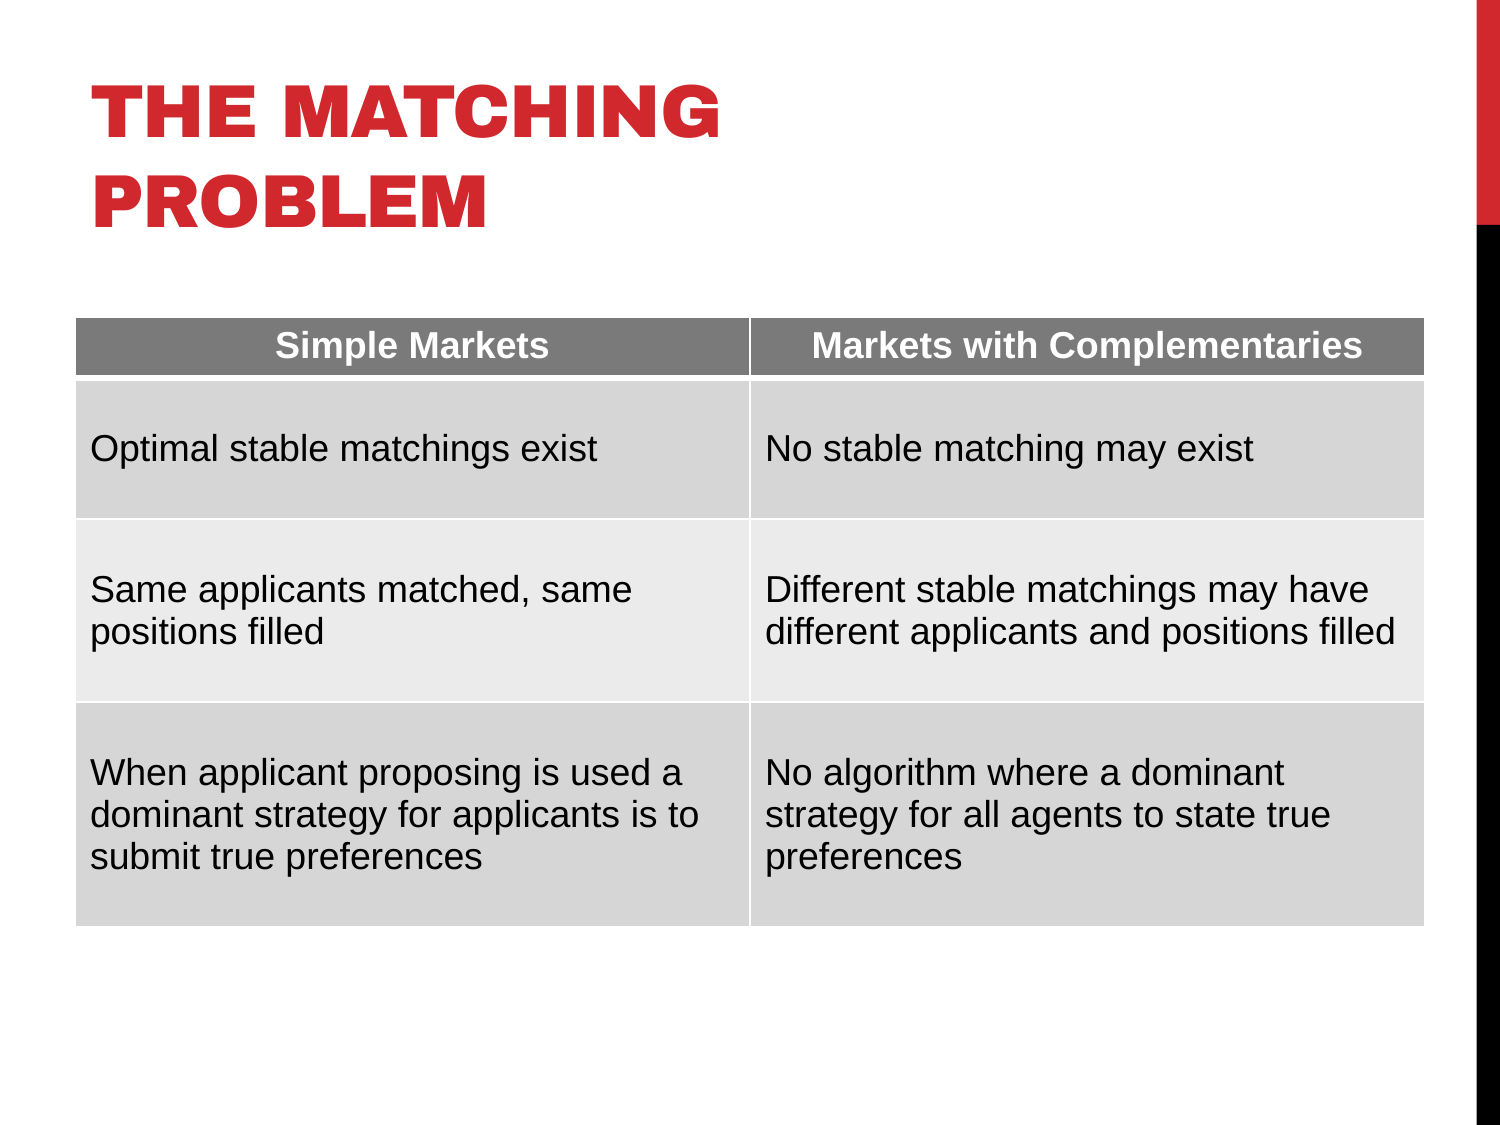

# The Matching Problem
| Simple Markets | Markets with Complementaries |
| --- | --- |
| Optimal stable matchings exist | No stable matching may exist |
| Same applicants matched, same positions filled | Different stable matchings may have different applicants and positions filled |
| When applicant proposing is used a dominant strategy for applicants is to submit true preferences | No algorithm where a dominant strategy for all agents to state true preferences |